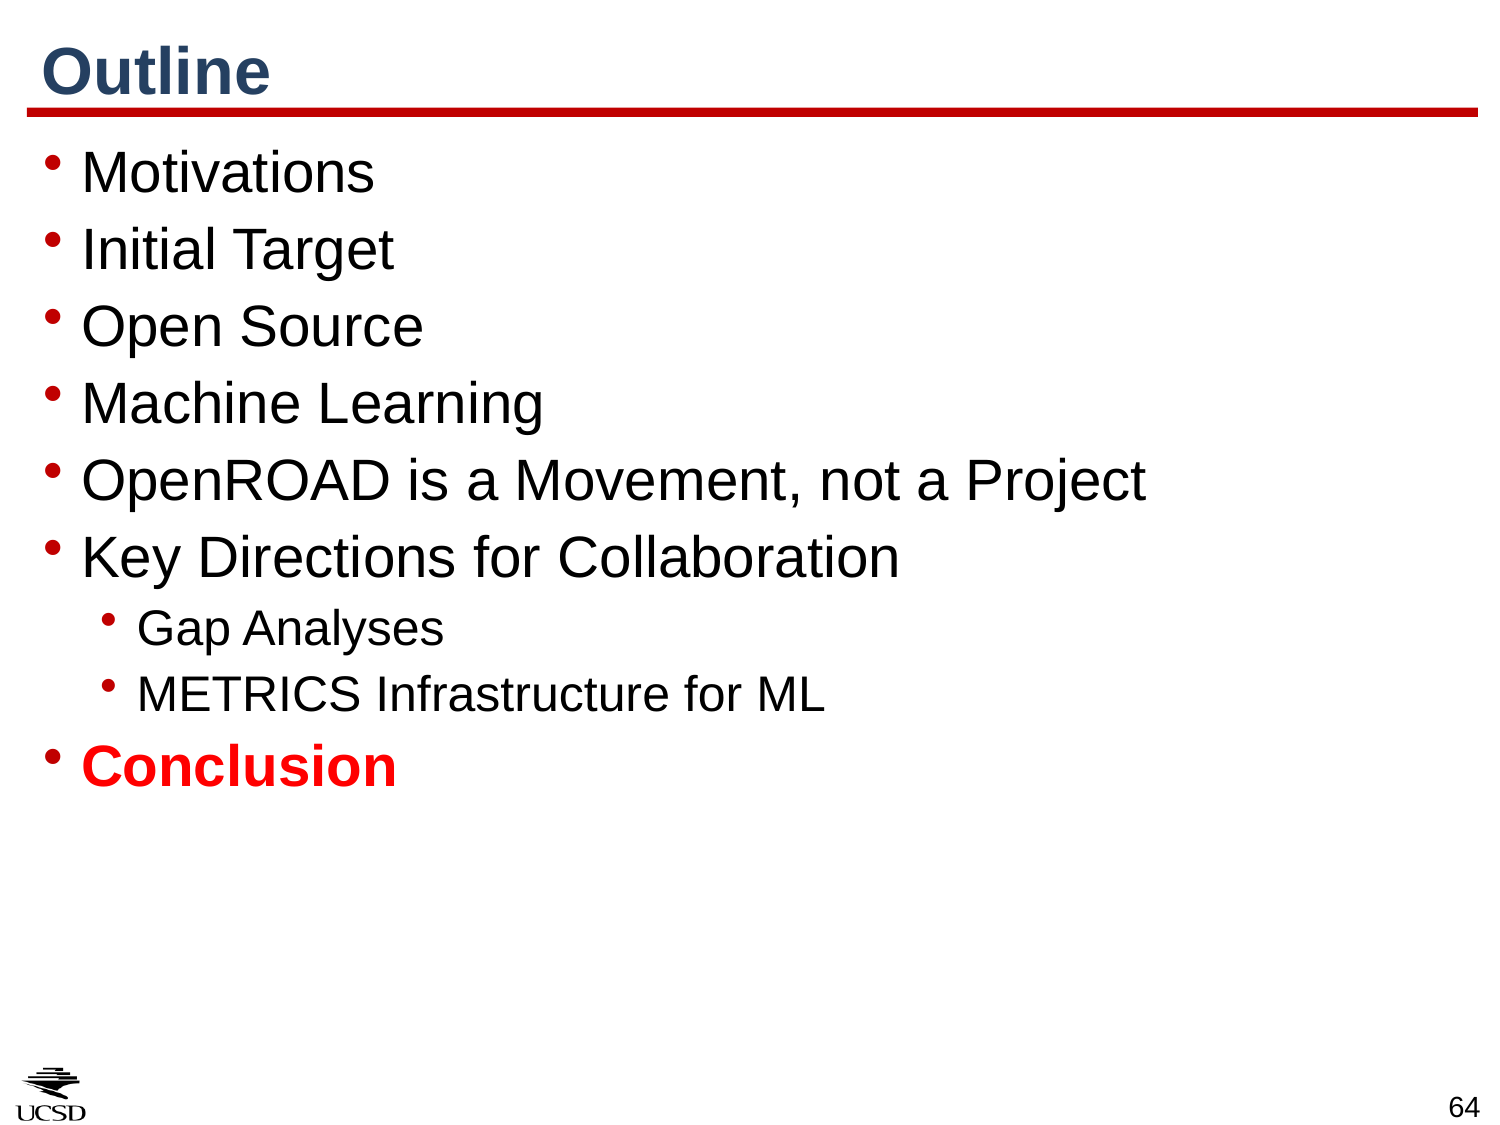

# Outline
Motivations
Initial Target
Open Source
Machine Learning
OpenROAD is a Movement, not a Project
Key Directions for Collaboration
Gap Analyses
METRICS Infrastructure for ML
Conclusion